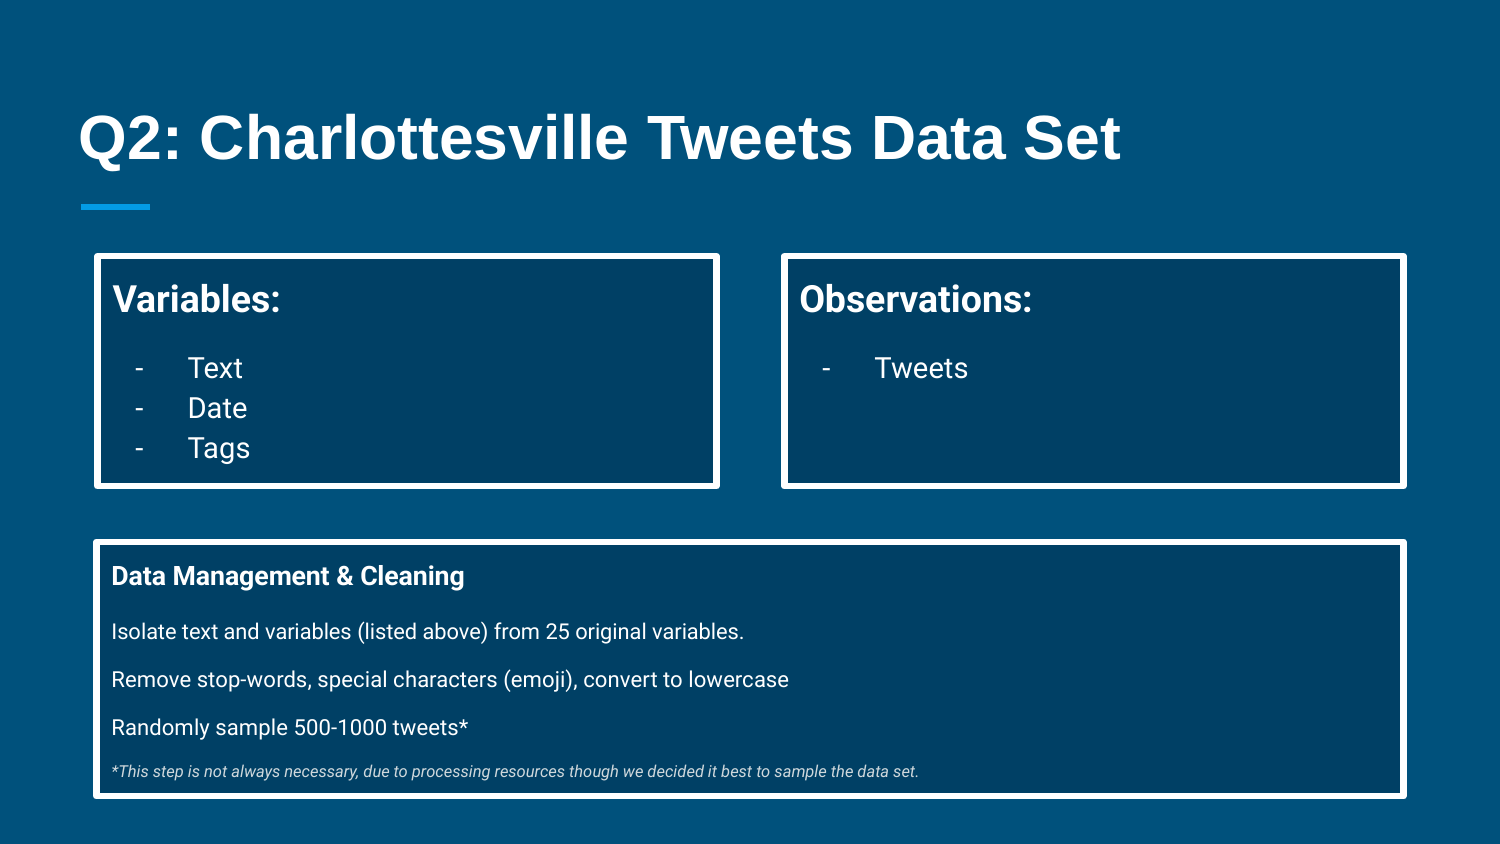

# Q2: Charlottesville Tweets Data Set
Variables:
Text
Date
Tags
Observations:
Tweets
Data Management & Cleaning
Isolate text and variables (listed above) from 25 original variables.
Remove stop-words, special characters (emoji), convert to lowercase
Randomly sample 500-1000 tweets*
*This step is not always necessary, due to processing resources though we decided it best to sample the data set.